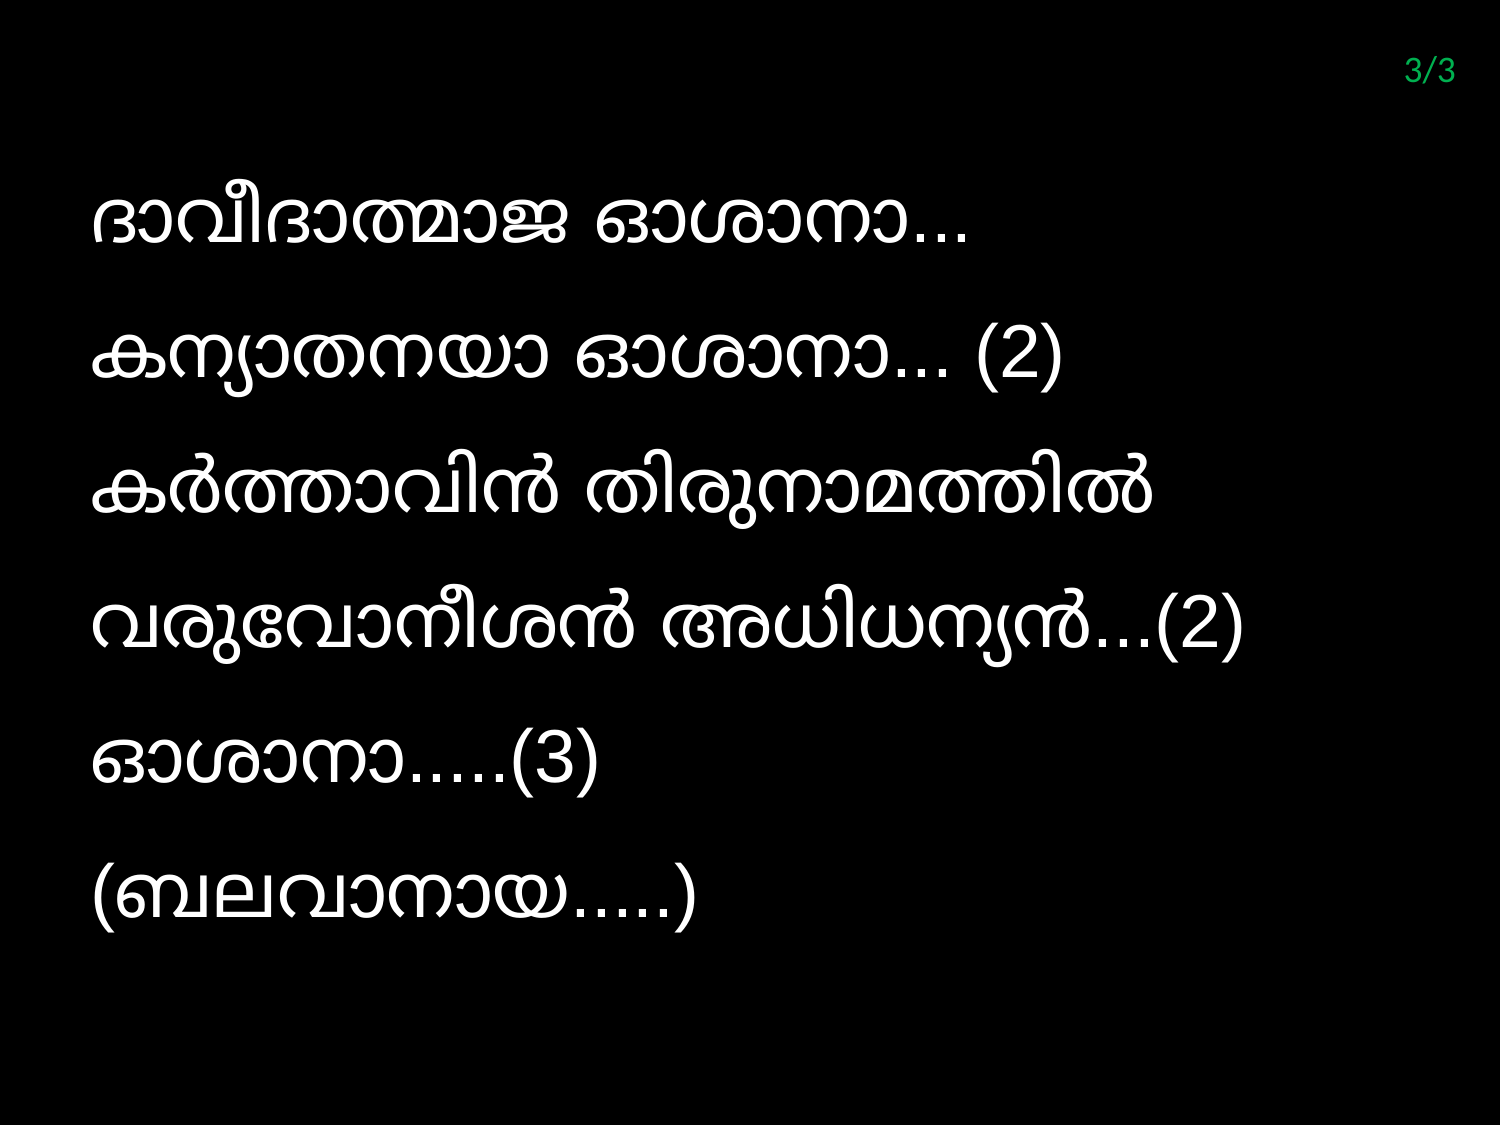

3/3
ദാവീദാത്മാജ ഓശാനാ... കന്യാതനയാ ഓശാനാ... (2)
കര്‍ത്താവിന്‍ തിരുനാമത്തില്‍ വരുവോനീശന്‍ അധിധന്യന്‍...(2)
ഓശാനാ.....(3)
(ബലവാനായ.....)